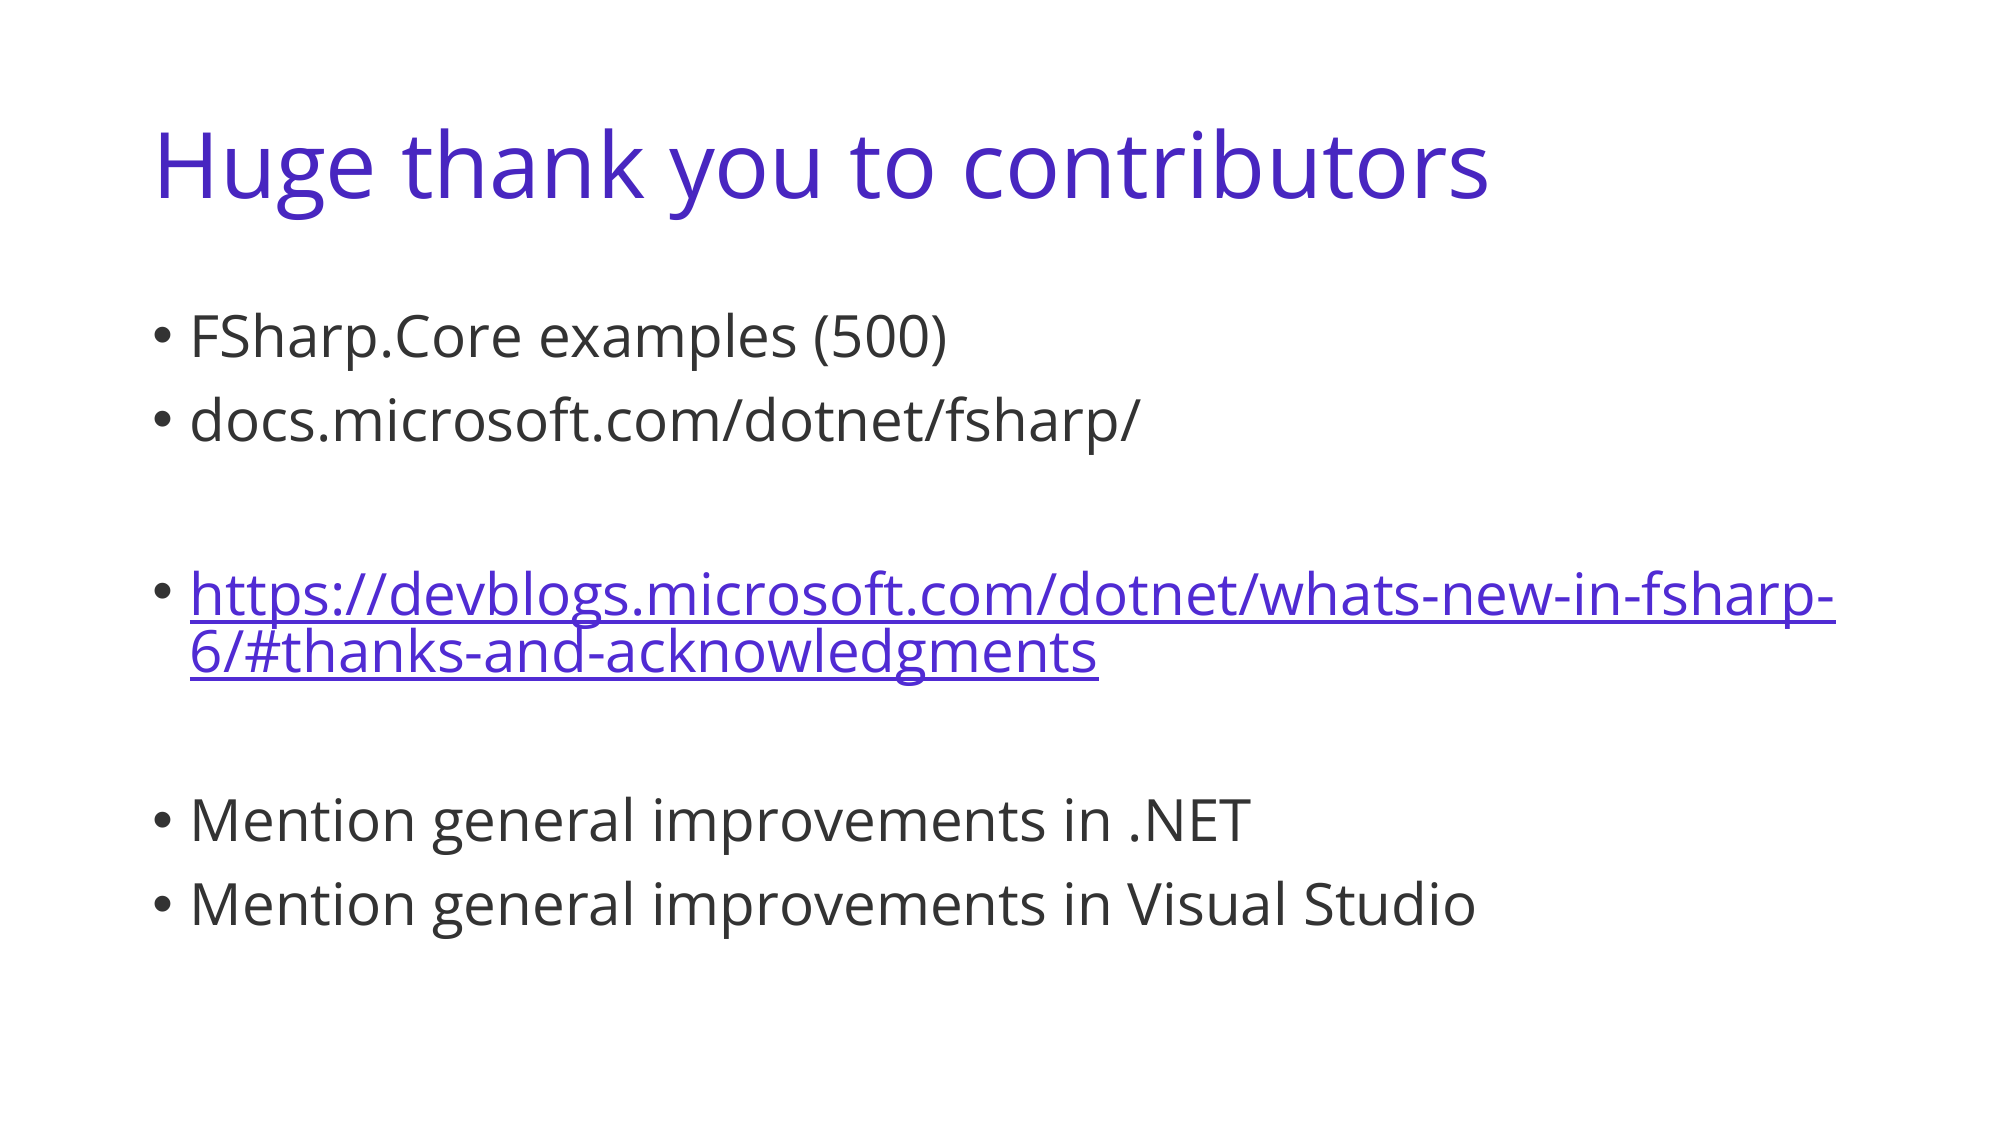

# Huge thank you to contributors
FSharp.Core examples (500)
docs.microsoft.com/dotnet/fsharp/

https://devblogs.microsoft.com/dotnet/whats-new-in-fsharp-6/#thanks-and-acknowledgments

Mention general improvements in .NET
Mention general improvements in Visual Studio